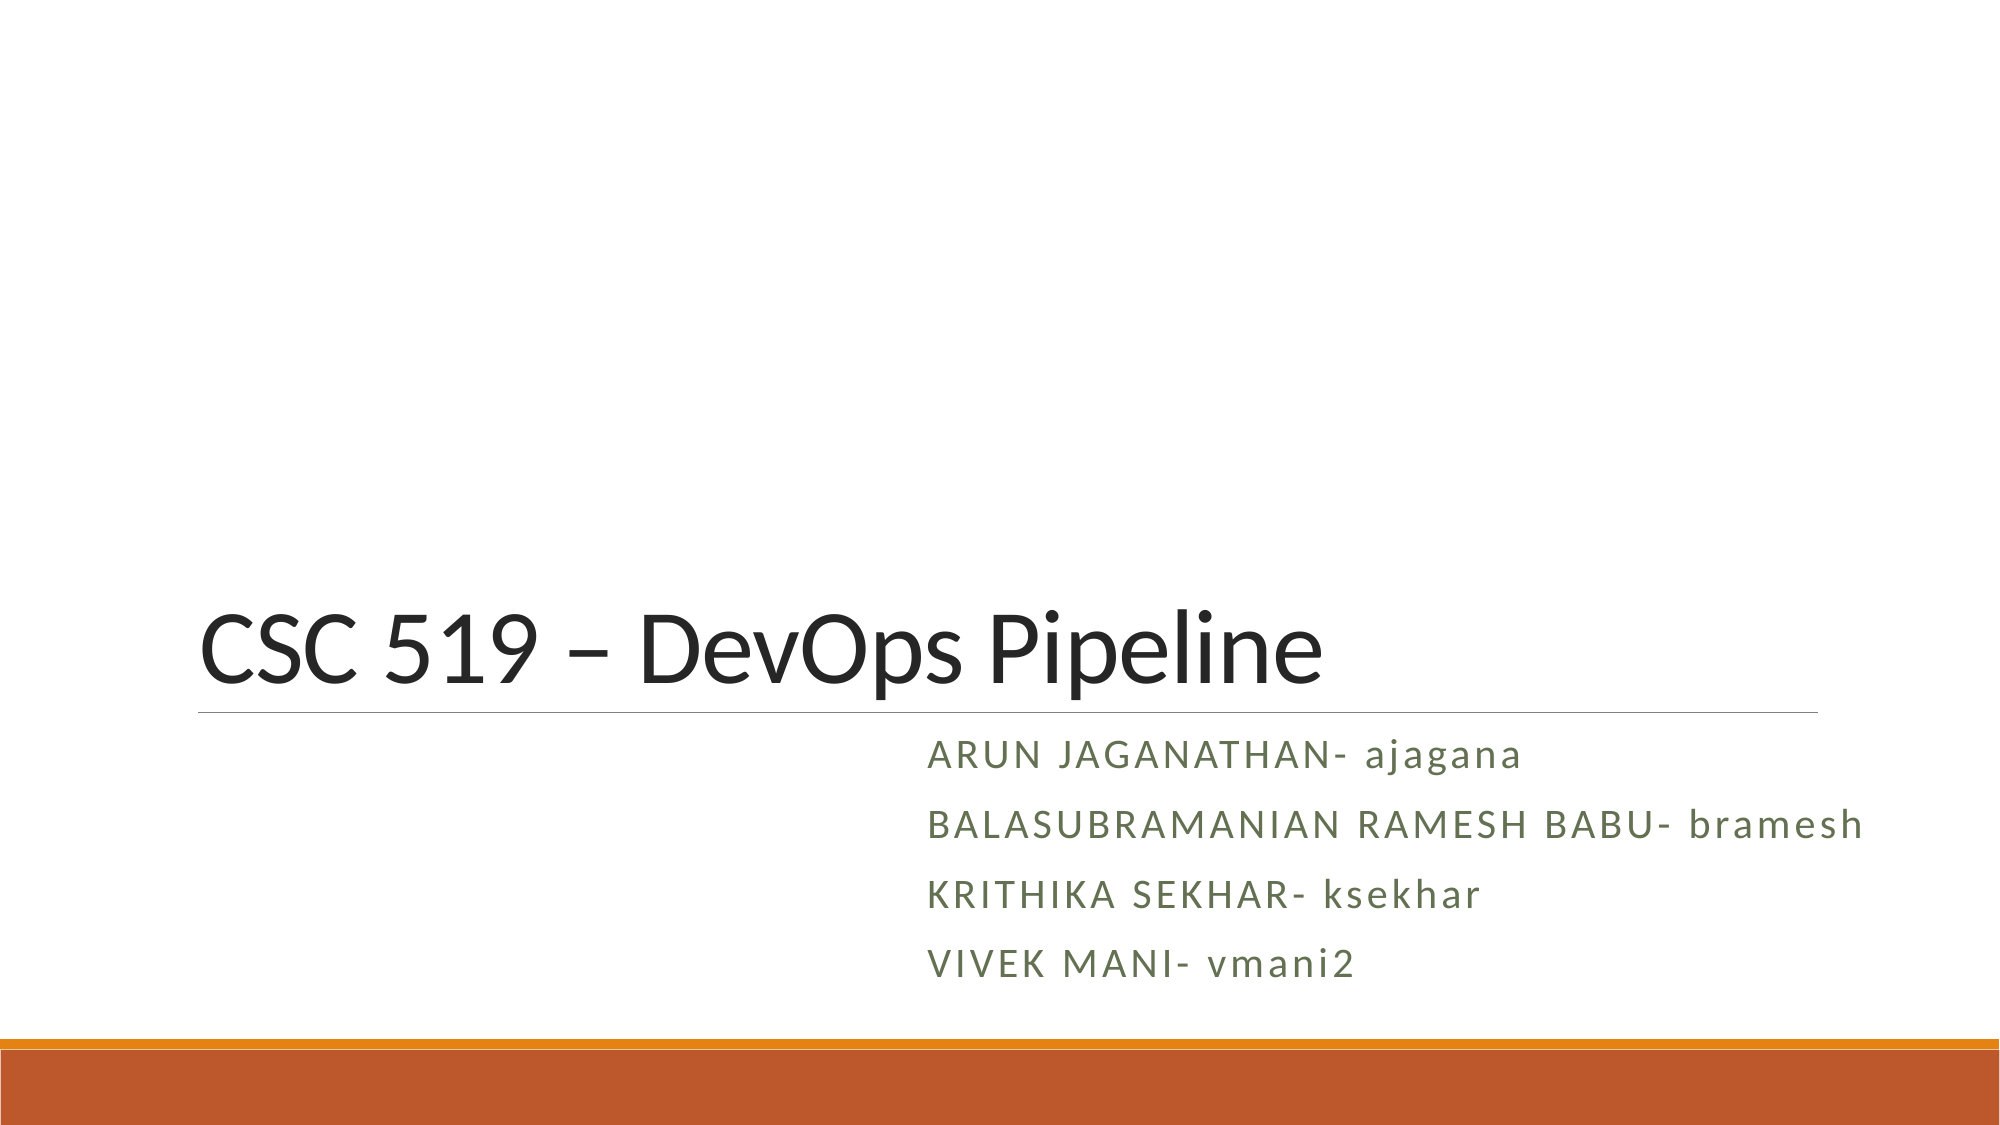

# CSC 519 – DevOps Pipeline
Arun Jaganathan- ajagana
Balasubramanian Ramesh Babu- bramesh
Krithika Sekhar- ksekhar
Vivek Mani- vmani2